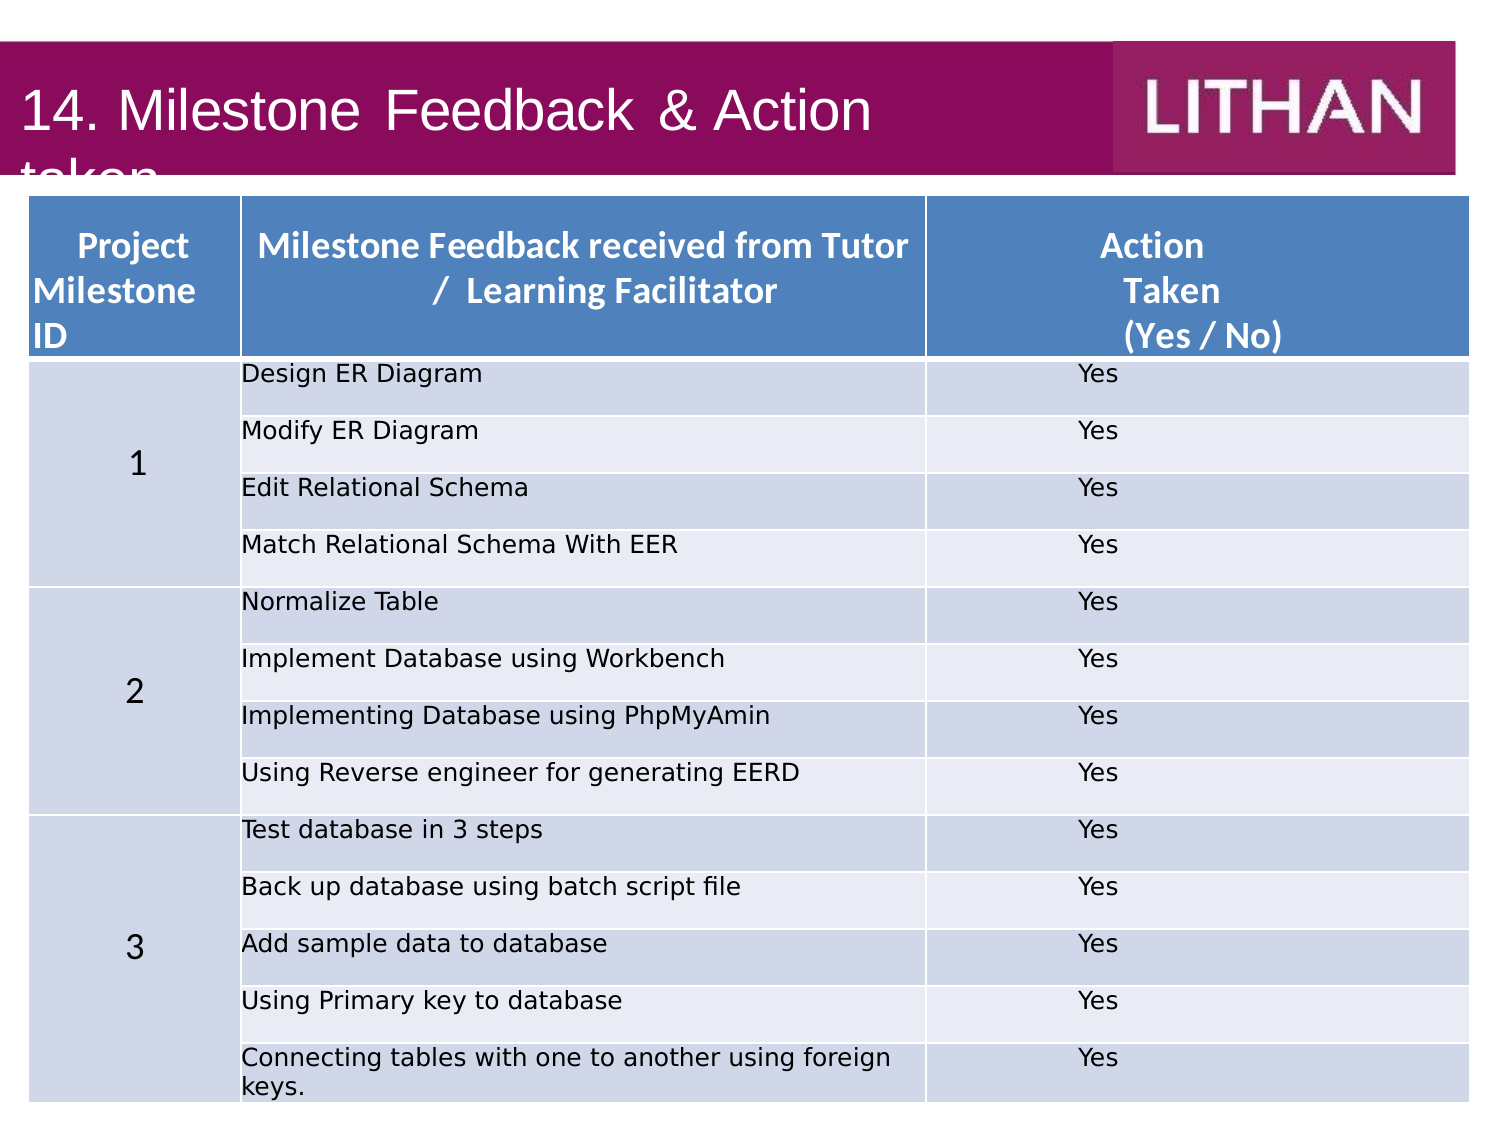

# 14. Milestone Feedback & Action taken
| Project Milestone ID | Milestone Feedback received from Tutor / Learning Facilitator | Action Taken (Yes / No) |
| --- | --- | --- |
| 1 | Design ER Diagram | Yes |
|  | Modify ER Diagram | Yes |
|  | Edit Relational Schema | Yes |
|  | Match Relational Schema With EER | Yes |
| 2 | Normalize Table | Yes |
|  | Implement Database using Workbench | Yes |
|  | Implementing Database using PhpMyAmin | Yes |
|  | Using Reverse engineer for generating EERD | Yes |
| 3 | Test database in 3 steps | Yes |
|  | Back up database using batch script file | Yes |
|  | Add sample data to database | Yes |
|  | Using Primary key to database | Yes |
|  | Connecting tables with one to another using foreign keys. | Yes |